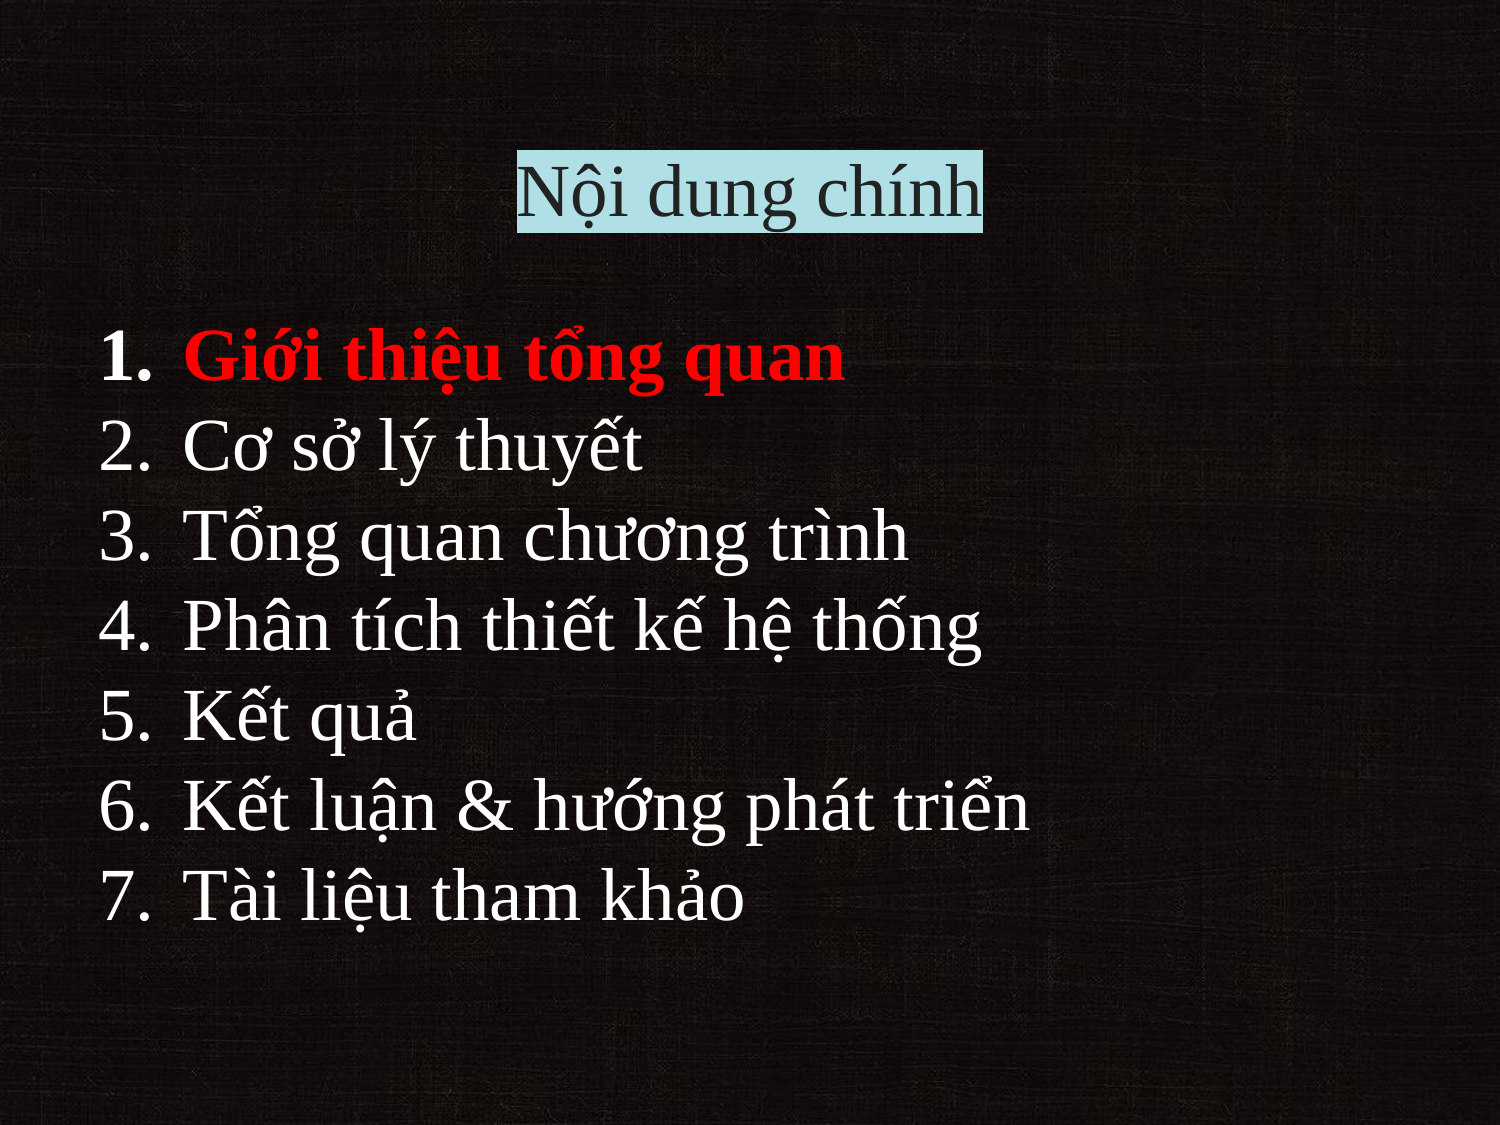

# Nội dung chính
Giới thiệu tổng quan
Cơ sở lý thuyết
Tổng quan chương trình
Phân tích thiết kế hệ thống
Kết quả
Kết luận & hướng phát triển
Tài liệu tham khảo